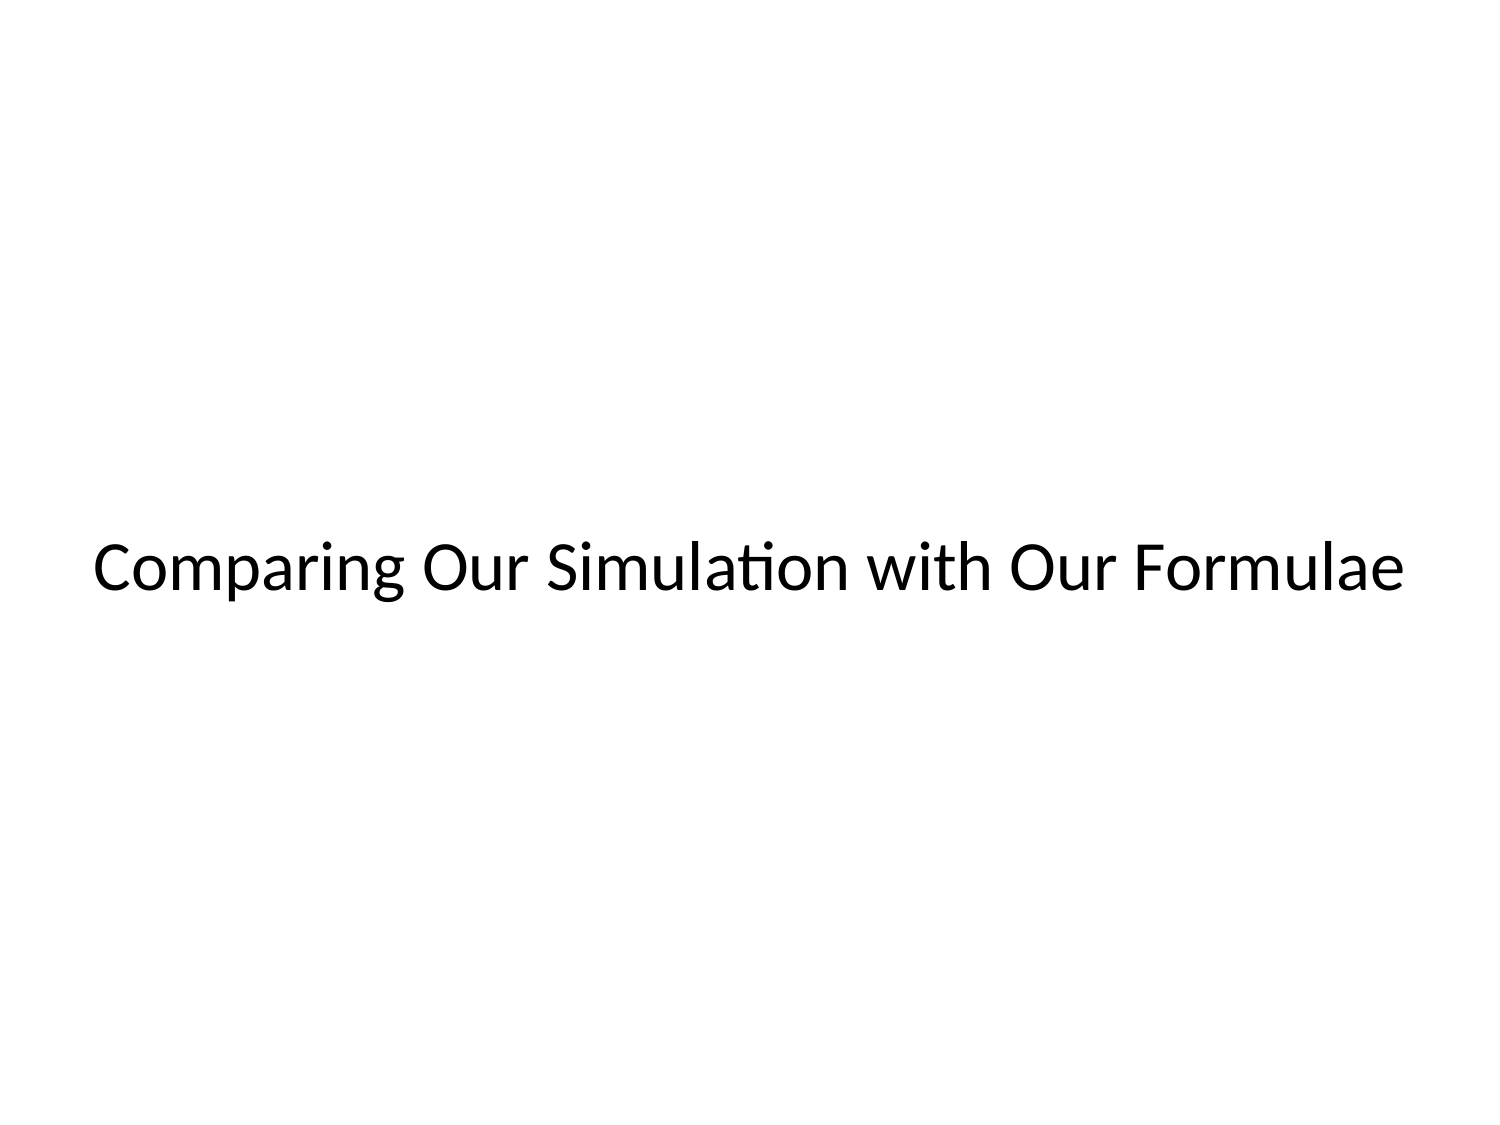

# Comparing Our Simulation with Our Formulae